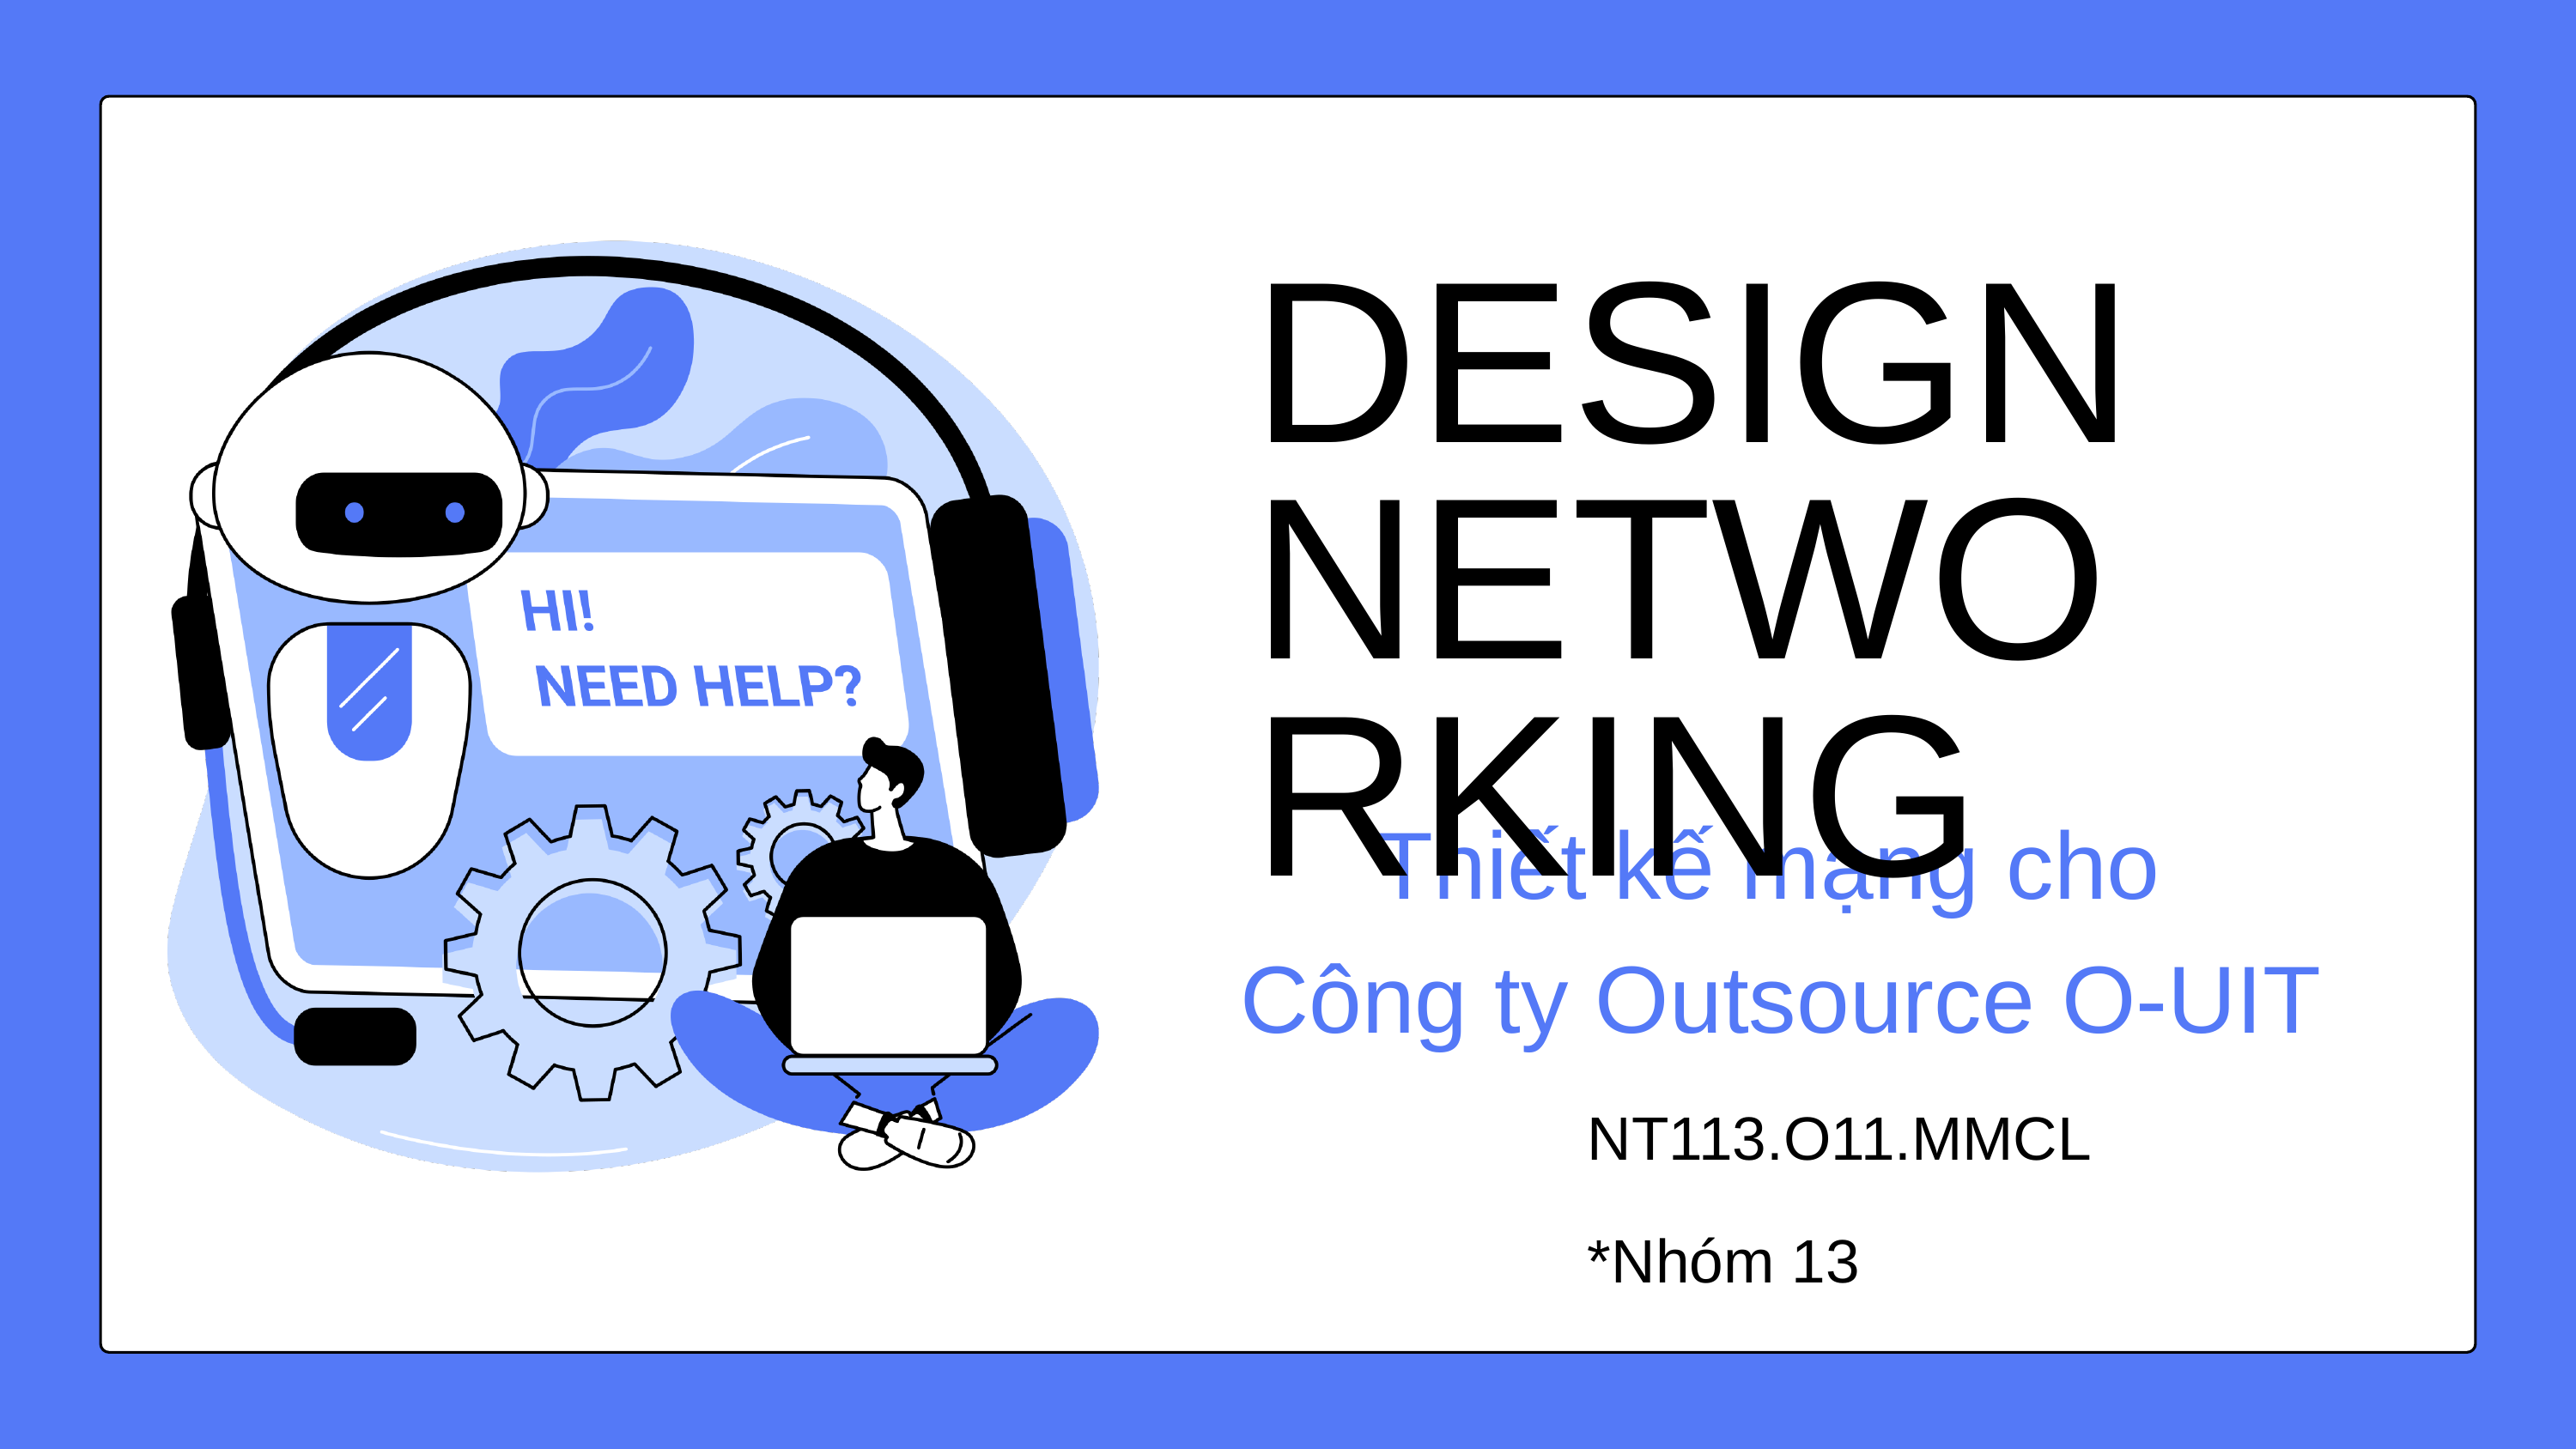

DESIGN NETWORKING
Thiết kế mạng cho
Công ty Outsource O-UIT

NT113.O11.MMCL*Nhóm 13